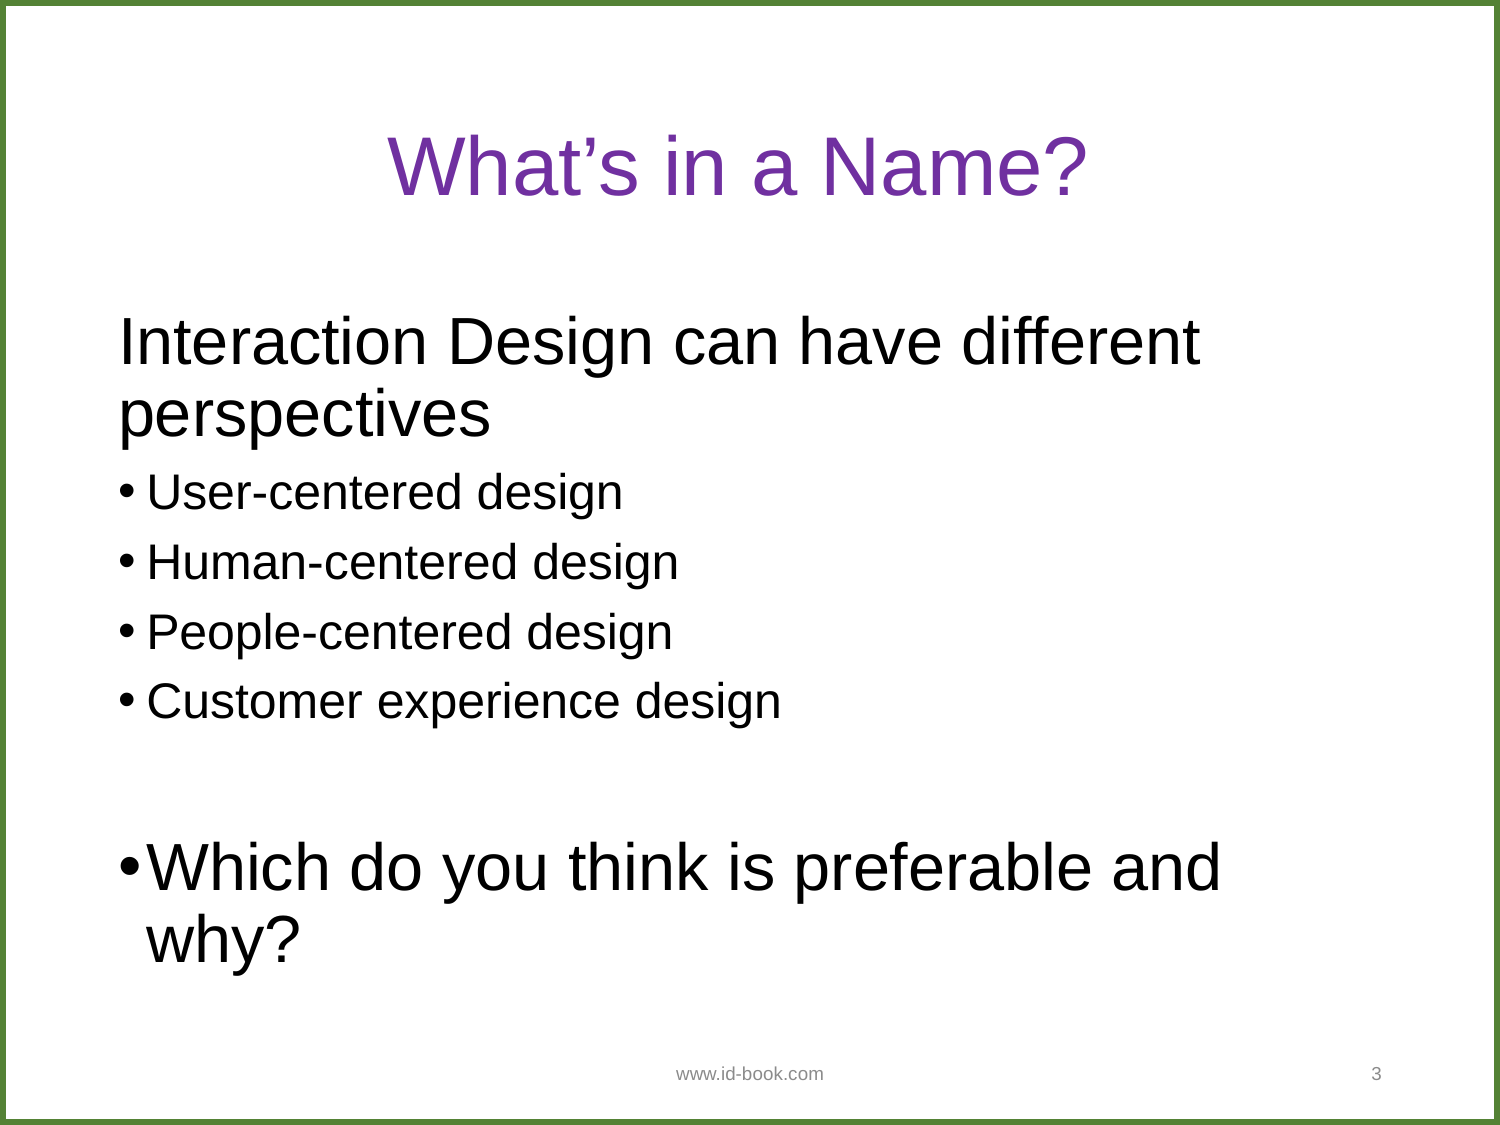

# What’s in a Name?
Interaction Design can have different perspectives
User-centered design
Human-centered design
People-centered design
Customer experience design

Which do you think is preferable and why?
www.id-book.com
3